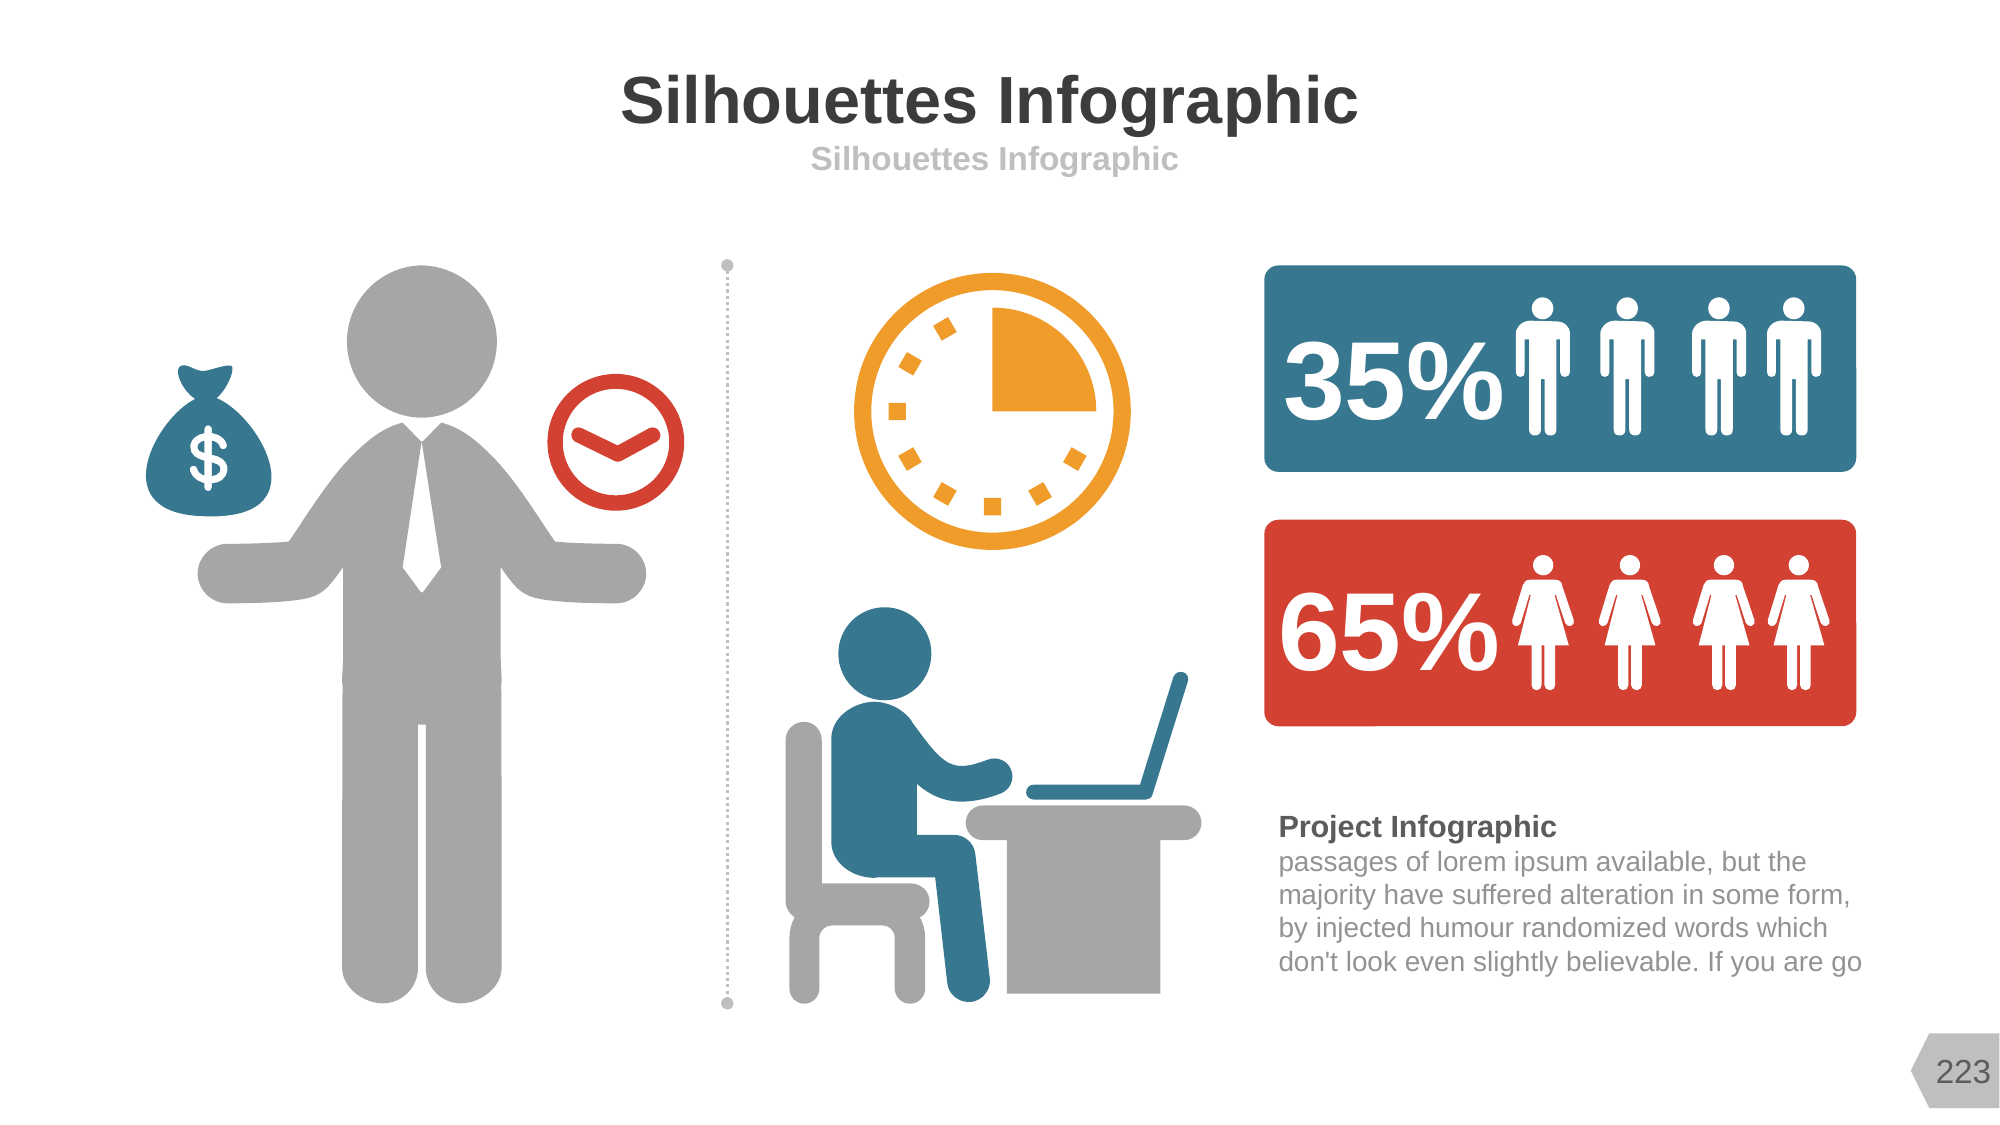

# Silhouettes Infographic
Silhouettes Infographic

35%

65%

Project Infographic
passages of lorem ipsum available, but the majority have suffered alteration in some form, by injected humour randomized words which don't look even slightly believable. If you are go